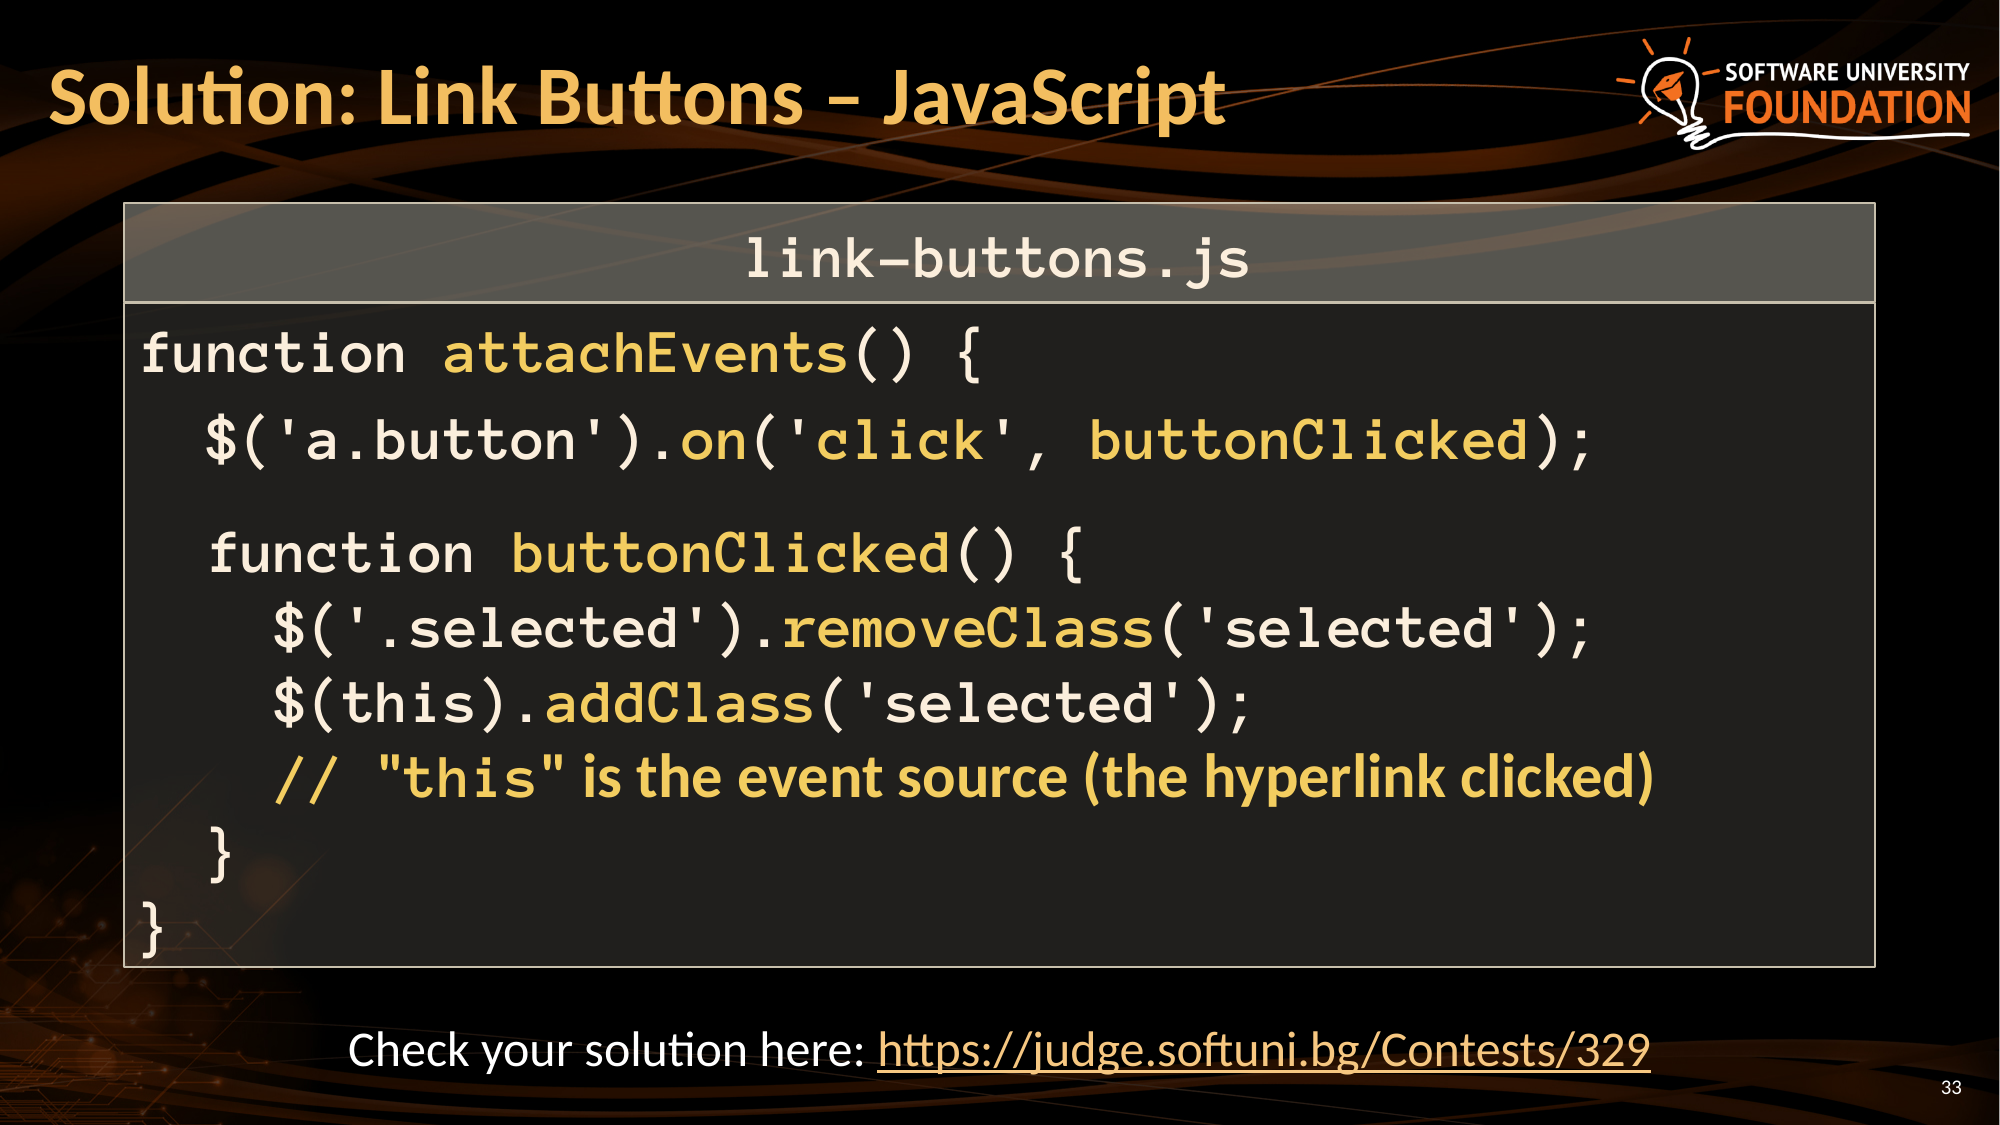

# Solution: Link Buttons – JavaScript
link-buttons.js
function attachEvents() {
  $('a.button').on('click', buttonClicked);
  function buttonClicked() {
    $('.selected').removeClass('selected');
    $(this).addClass('selected');
    // "this" is the event source (the hyperlink clicked)
  }
}
Check your solution here: https://judge.softuni.bg/Contests/329
33